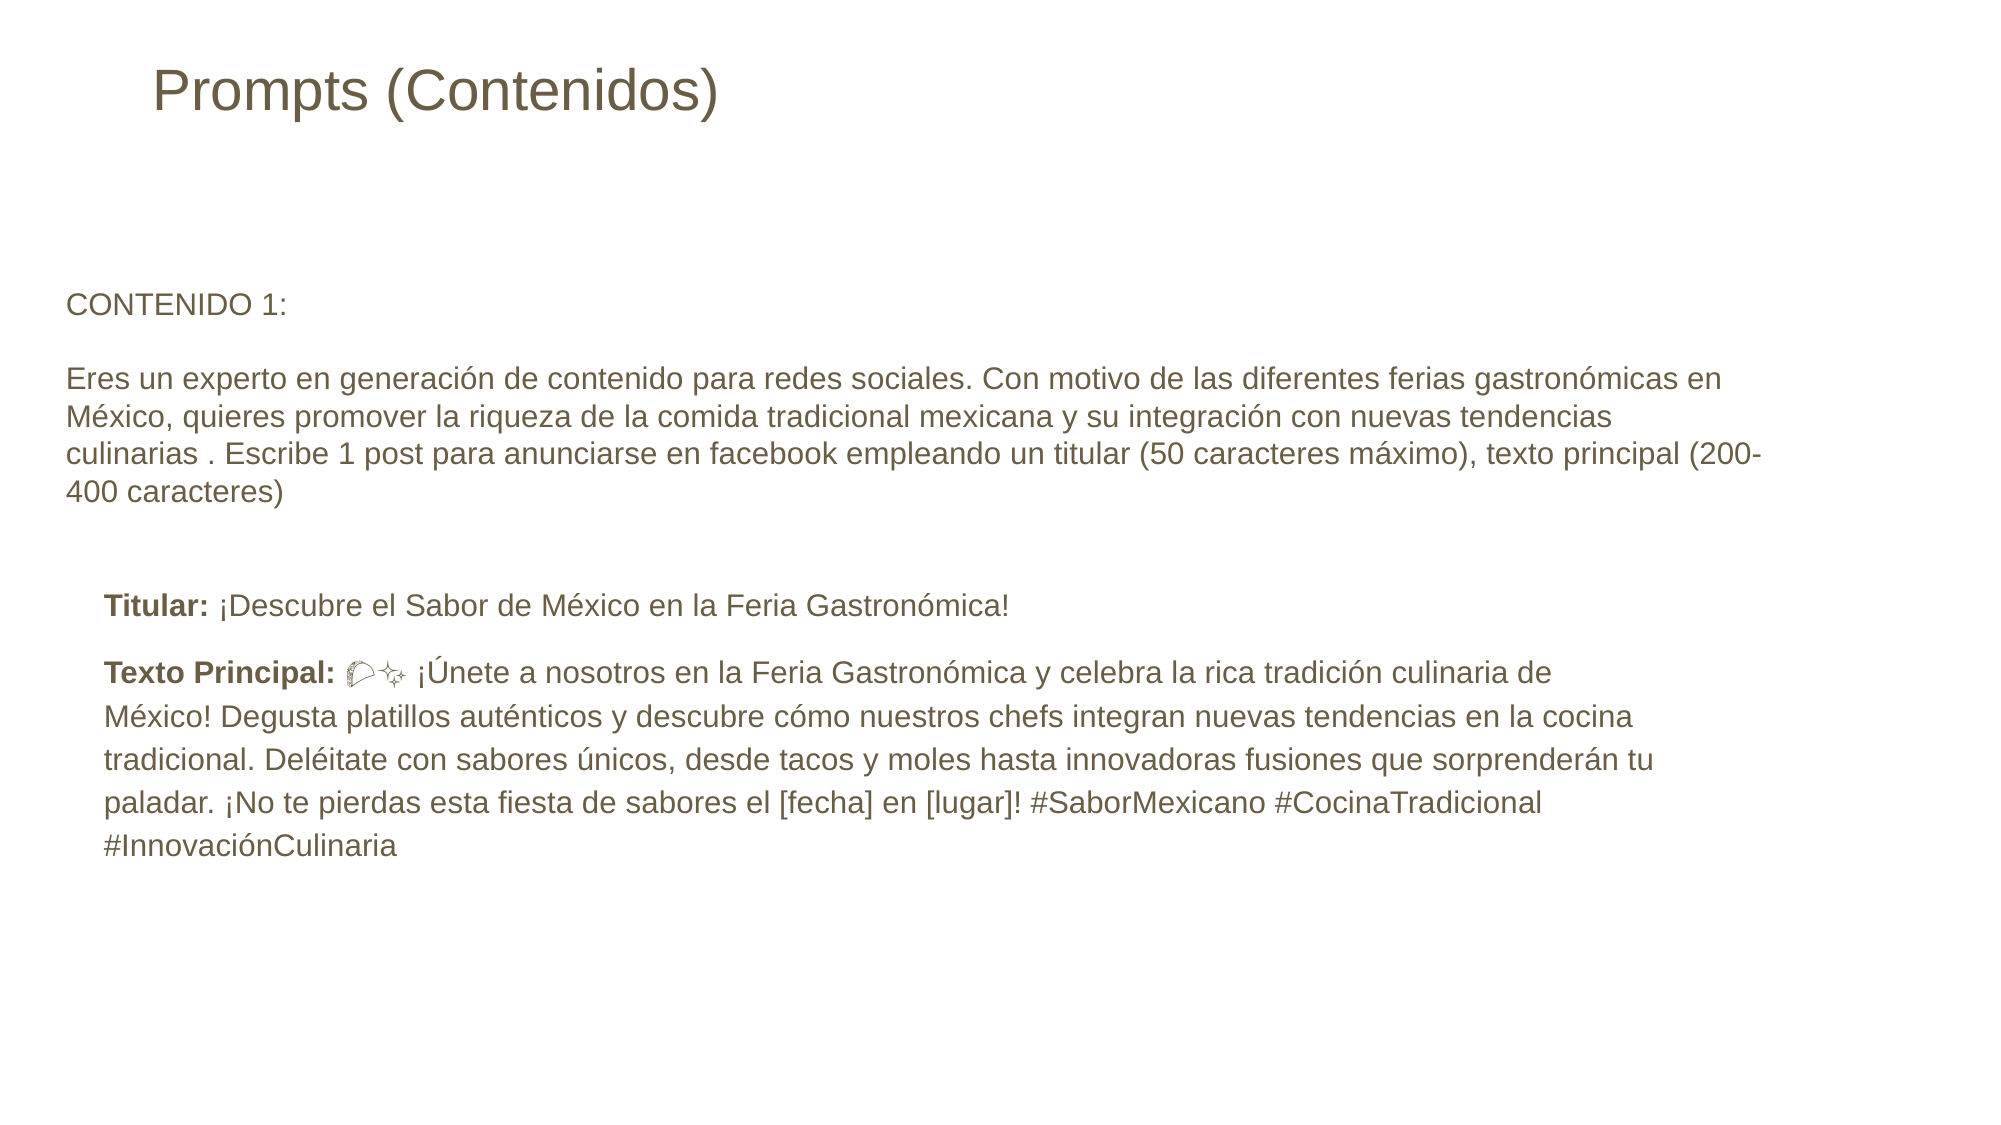

Prompts (Contenidos)
CONTENIDO 1:

Eres un experto en generación de contenido para redes sociales. Con motivo de las diferentes ferias gastronómicas en México, quieres promover la riqueza de la comida tradicional mexicana y su integración con nuevas tendencias culinarias . Escribe 1 post para anunciarse en facebook empleando un titular (50 caracteres máximo), texto principal (200-400 caracteres)
Titular: ¡Descubre el Sabor de México en la Feria Gastronómica!
Texto Principal: 🌮✨ ¡Únete a nosotros en la Feria Gastronómica y celebra la rica tradición culinaria de México! Degusta platillos auténticos y descubre cómo nuestros chefs integran nuevas tendencias en la cocina tradicional. Deléitate con sabores únicos, desde tacos y moles hasta innovadoras fusiones que sorprenderán tu paladar. ¡No te pierdas esta fiesta de sabores el [fecha] en [lugar]! #SaborMexicano #CocinaTradicional #InnovaciónCulinaria